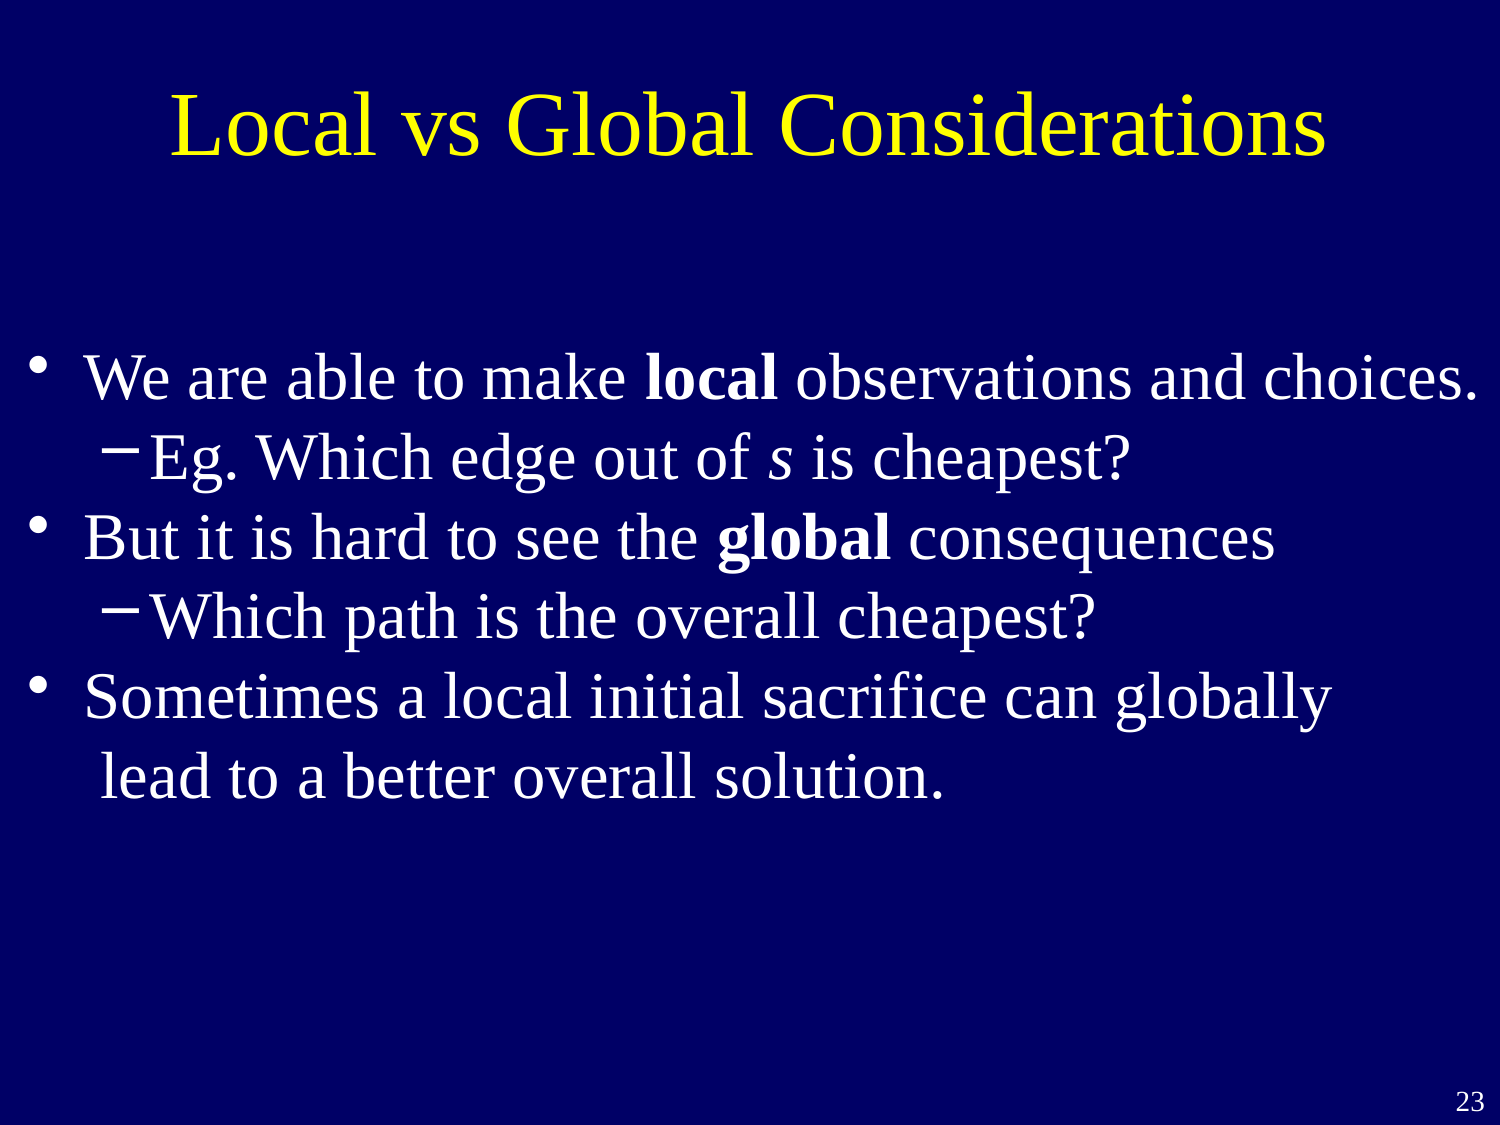

# Local vs Global Considerations
We are able to make local observations and choices.
Eg. Which edge out of s is cheapest?
But it is hard to see the global consequences
Which path is the overall cheapest?
Sometimes a local initial sacrifice can globally
 lead to a better overall solution.